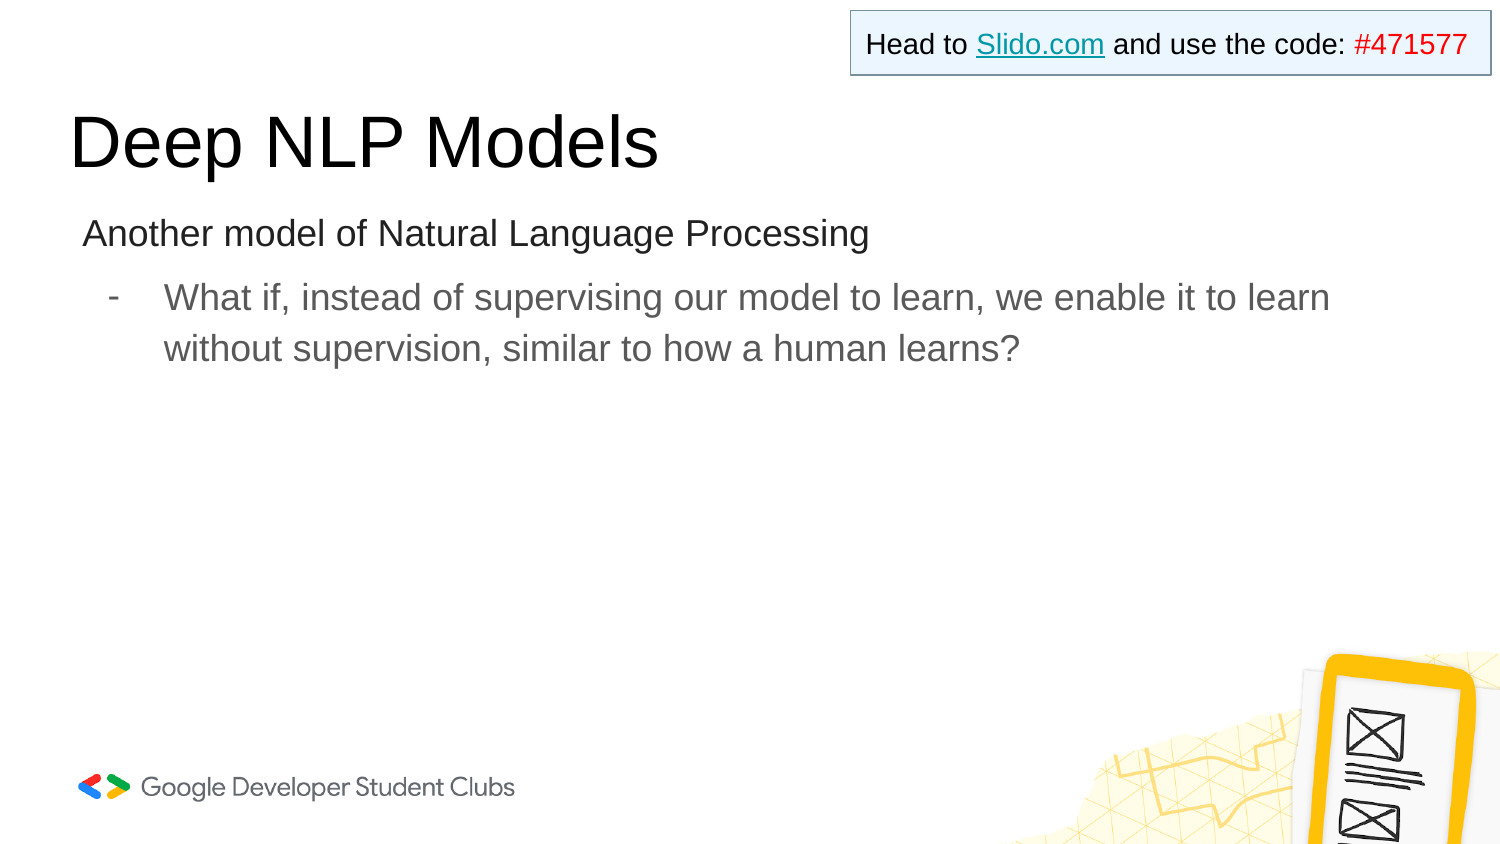

Head to Slido.com and use the code: #471577
# Deep NLP Models
Another model of Natural Language Processing
What if, instead of supervising our model to learn, we enable it to learn without supervision, similar to how a human learns?